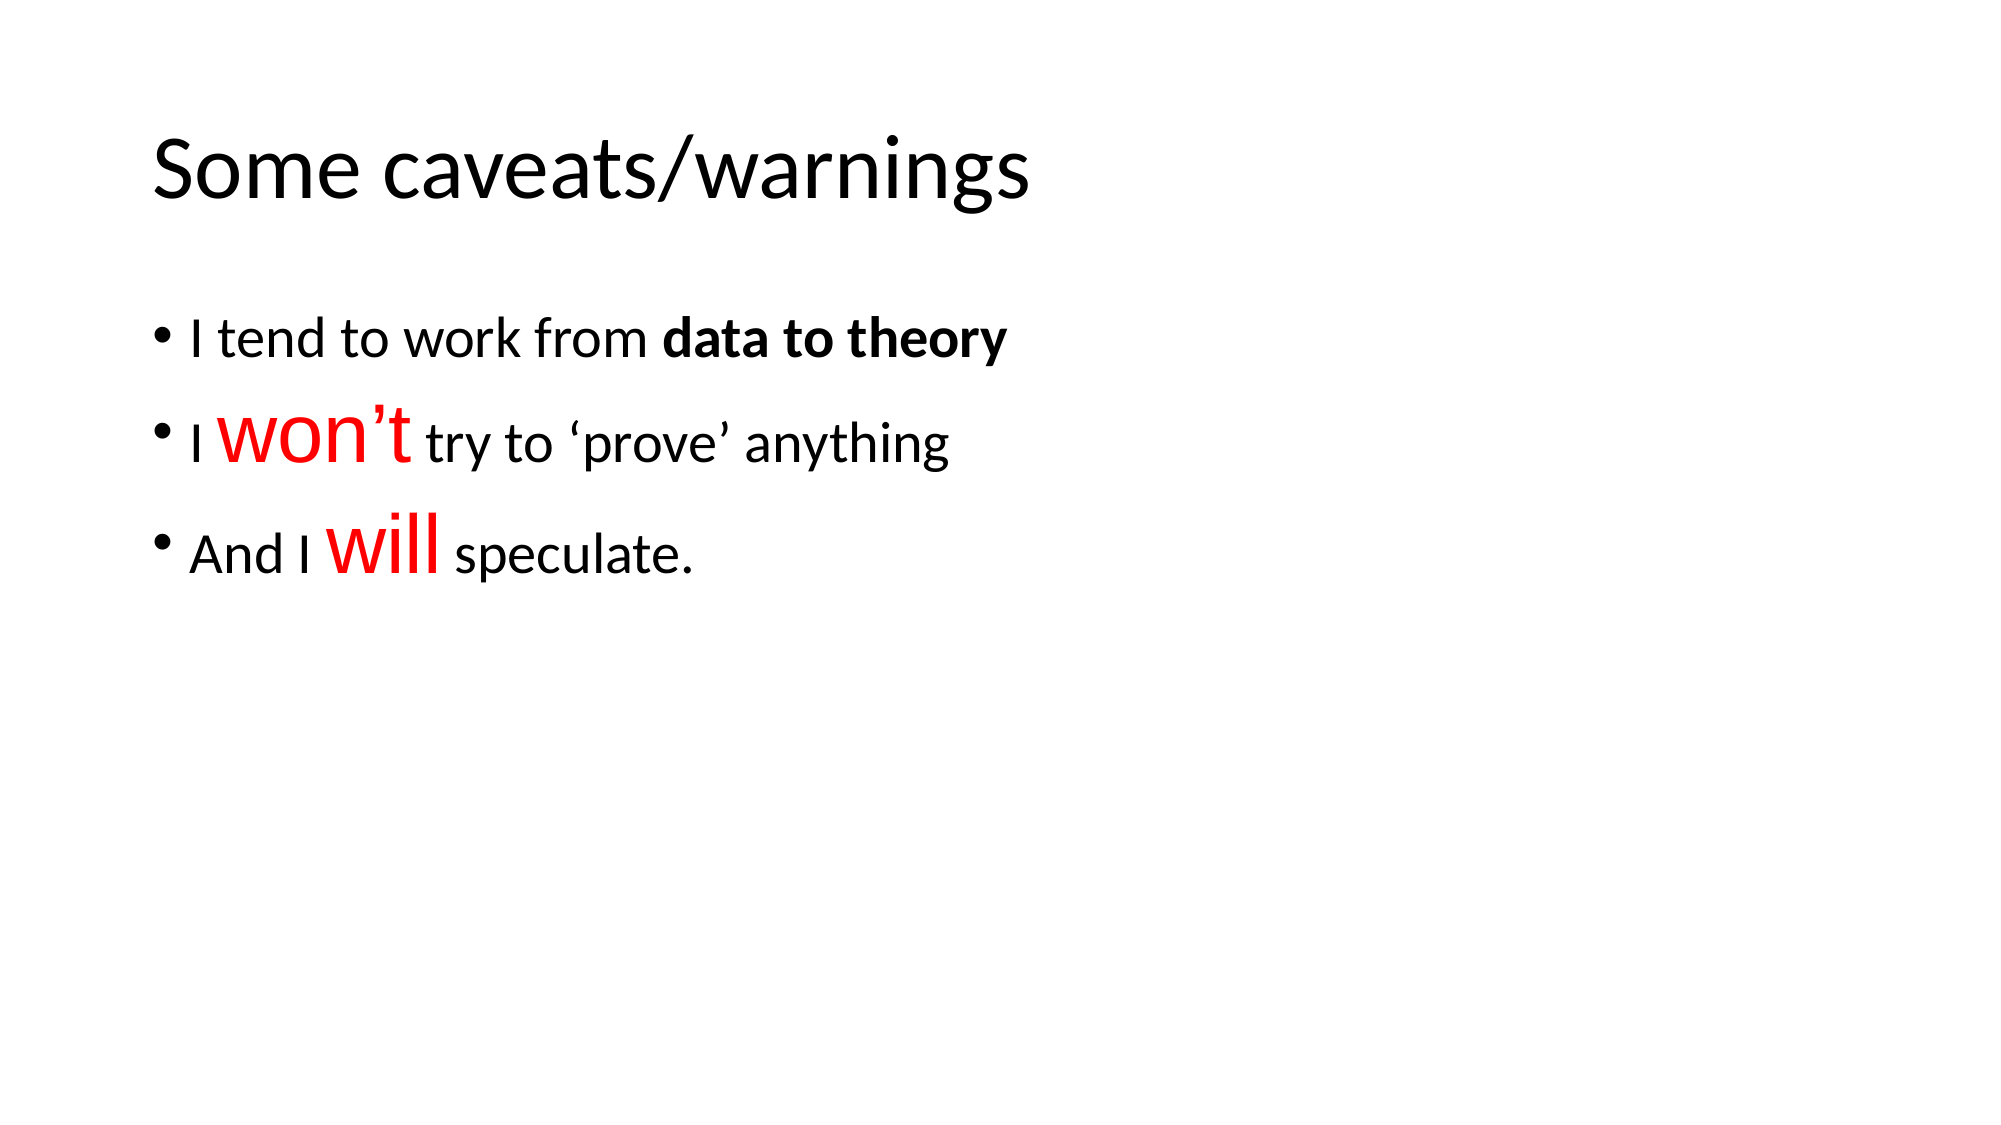

# Some caveats/warnings
I tend to work from data to theory
I won’t try to ‘prove’ anything
And I will speculate.